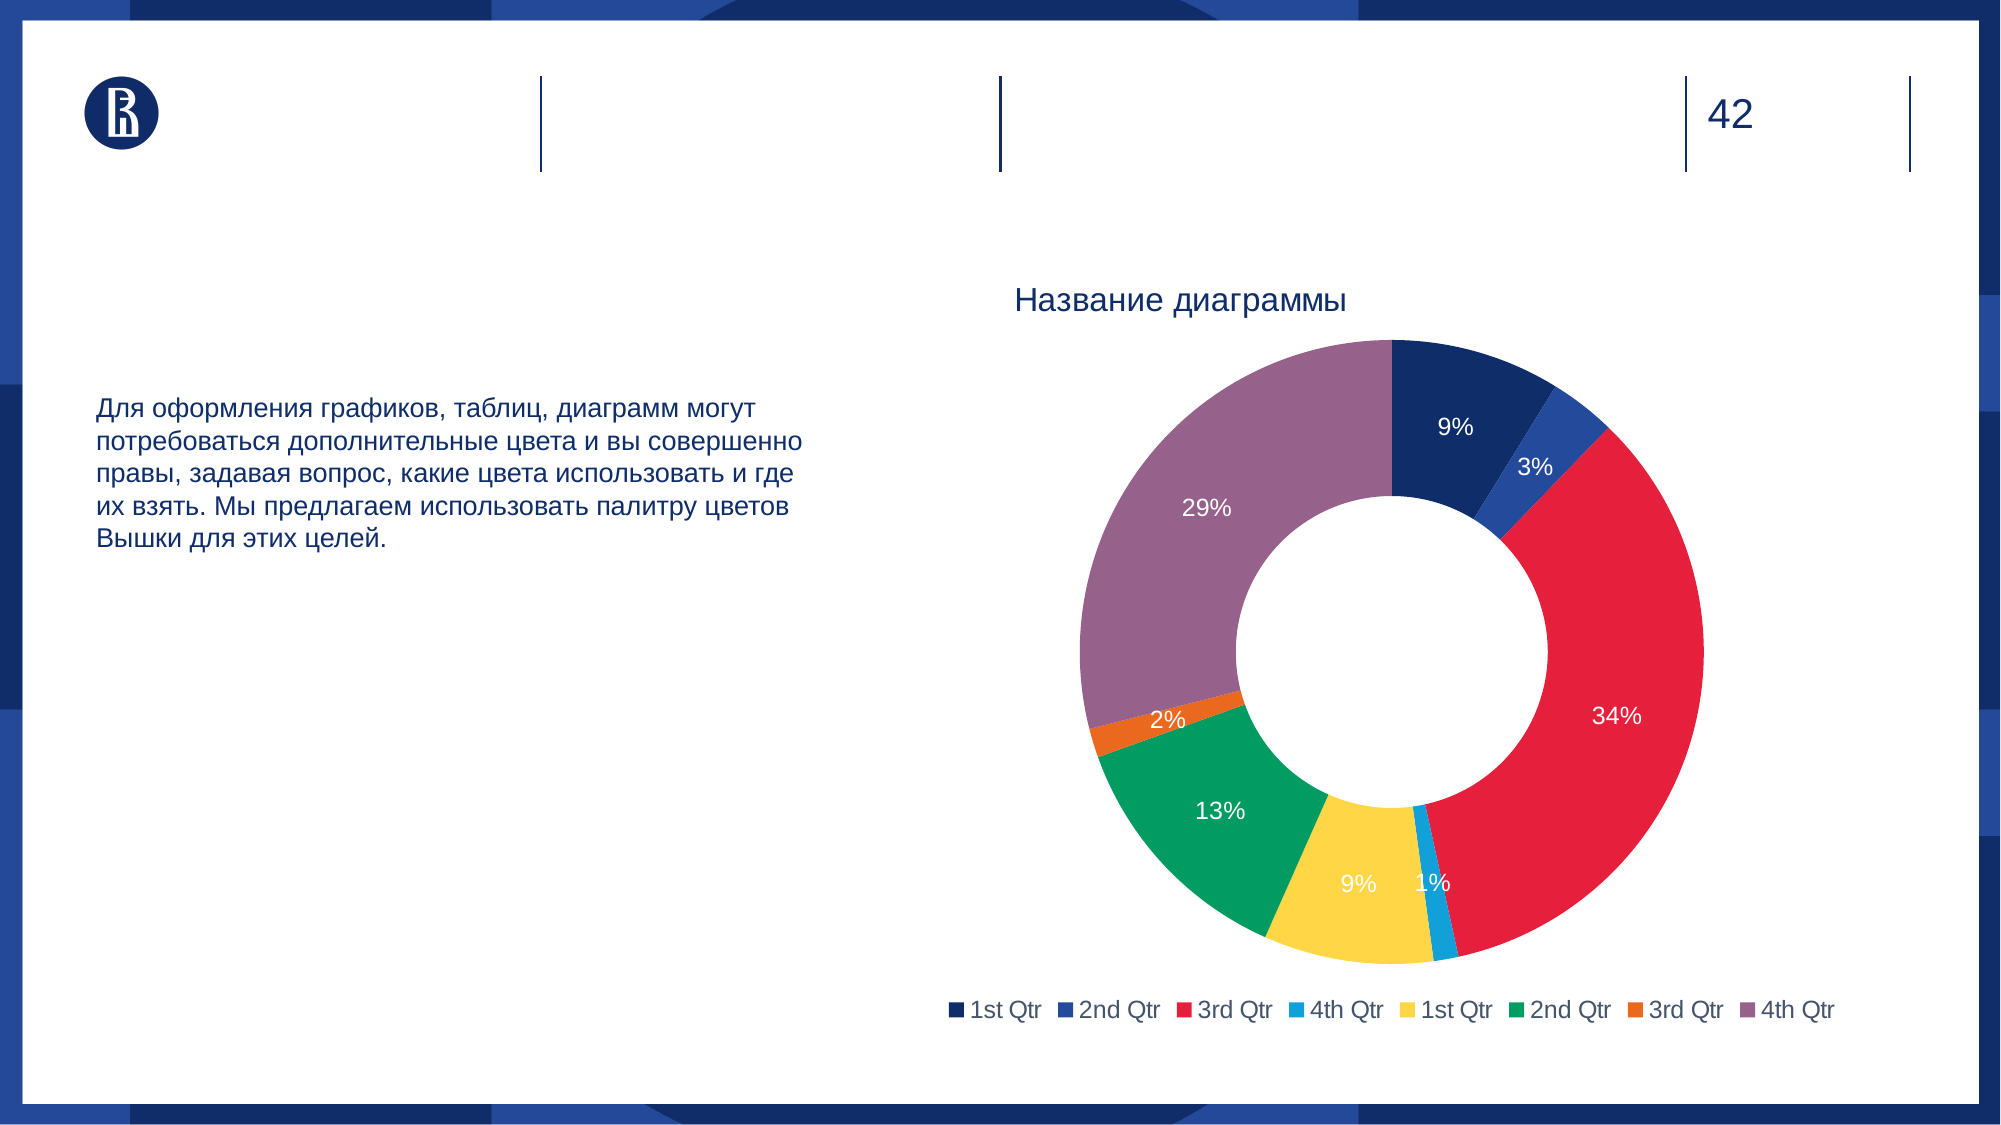

#

### Chart: Название диаграммы

| Category | Sales |
|---|---|
| 1st Qtr | 8.2 |
| 2nd Qtr | 3.2 |
| 3rd Qtr | 32.0 |
| 4th Qtr | 1.2 |
| 1st Qtr | 8.2 |
| 2nd Qtr | 12.0 |
| 3rd Qtr | 1.4 |
| 4th Qtr | 27.0 |
Для оформления графиков, таблиц, диаграмм могут потребоваться дополнительные цвета и вы совершенно правы, задавая вопрос, какие цвета использовать и где их взять. Мы предлагаем использовать палитру цветов Вышки для этих целей.